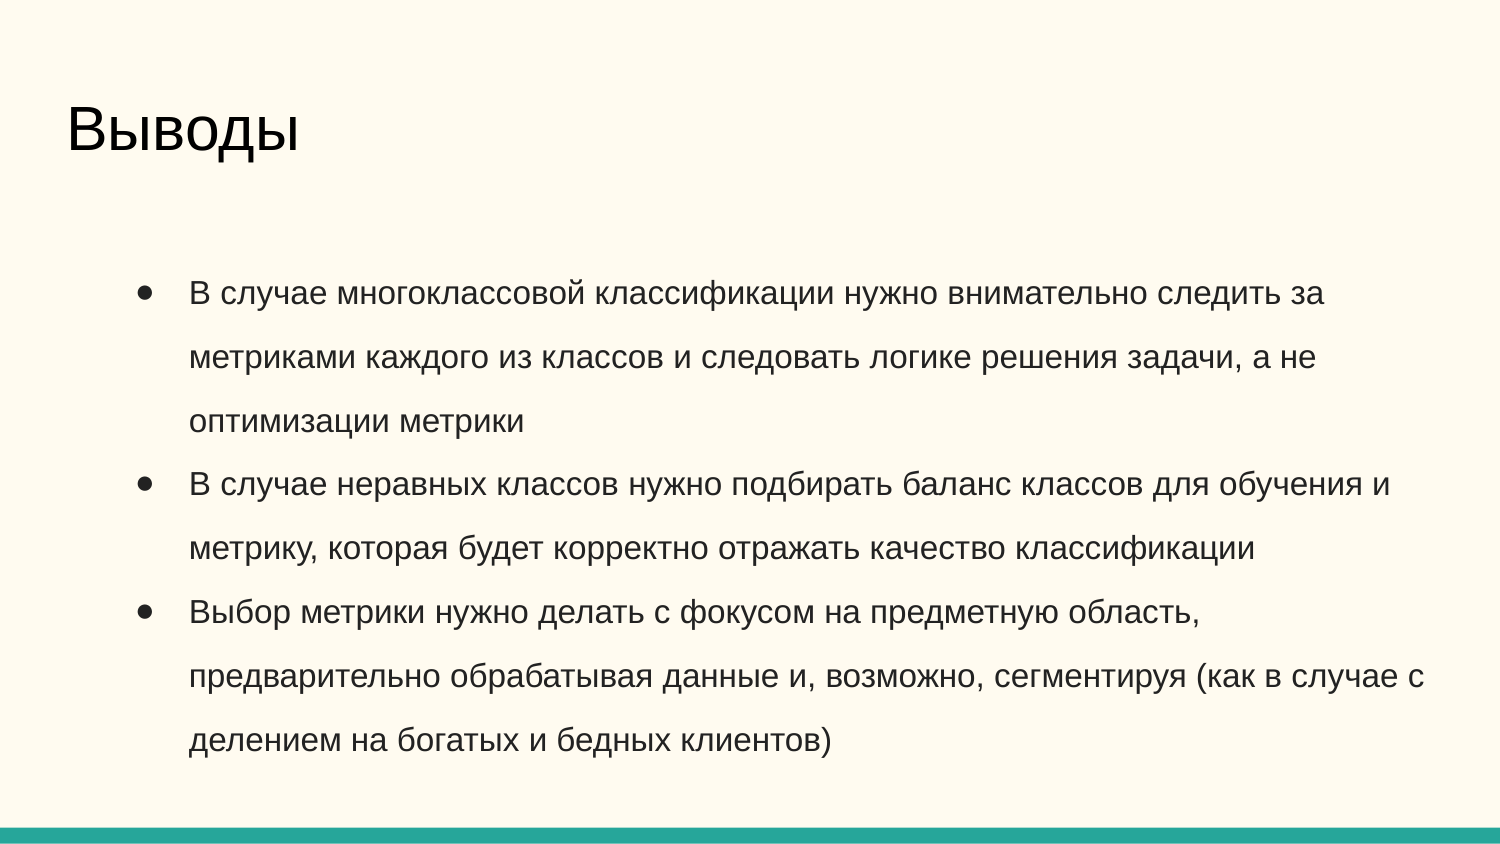

# Выводы

В случае многоклассовой классификации нужно внимательно следить за метриками каждого из классов и следовать логике решения задачи, а не оптимизации метрики
В случае неравных классов нужно подбирать баланс классов для обучения и метрику, которая будет корректно отражать качество классификации
Выбор метрики нужно делать с фокусом на предметную область, предварительно обрабатывая данные и, возможно, сегментируя (как в случае с делением на богатых и бедных клиентов)